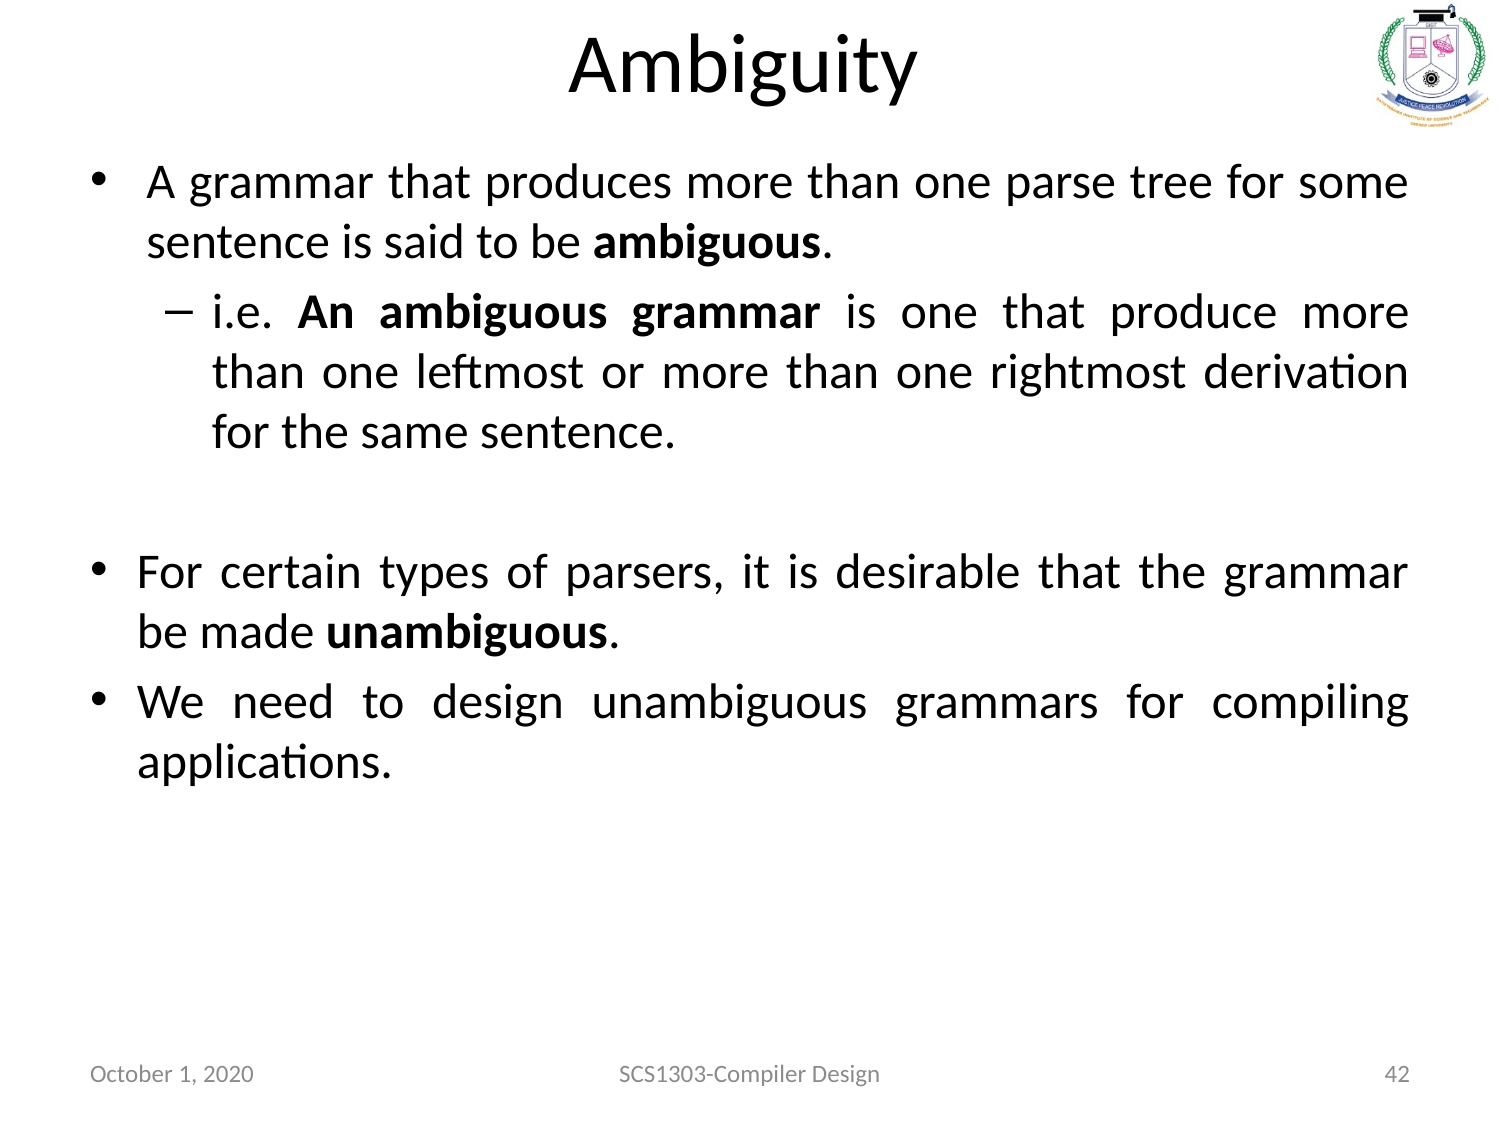

# Ambiguity
A grammar that produces more than one parse tree for some sentence is said to be ambiguous.
i.e. An ambiguous grammar is one that produce more than one leftmost or more than one rightmost derivation for the same sentence.

For certain types of parsers, it is desirable that the grammar be made unambiguous.
We need to design unambiguous grammars for compiling applications.

October 1, 2020
SCS1303-Compiler Design
42